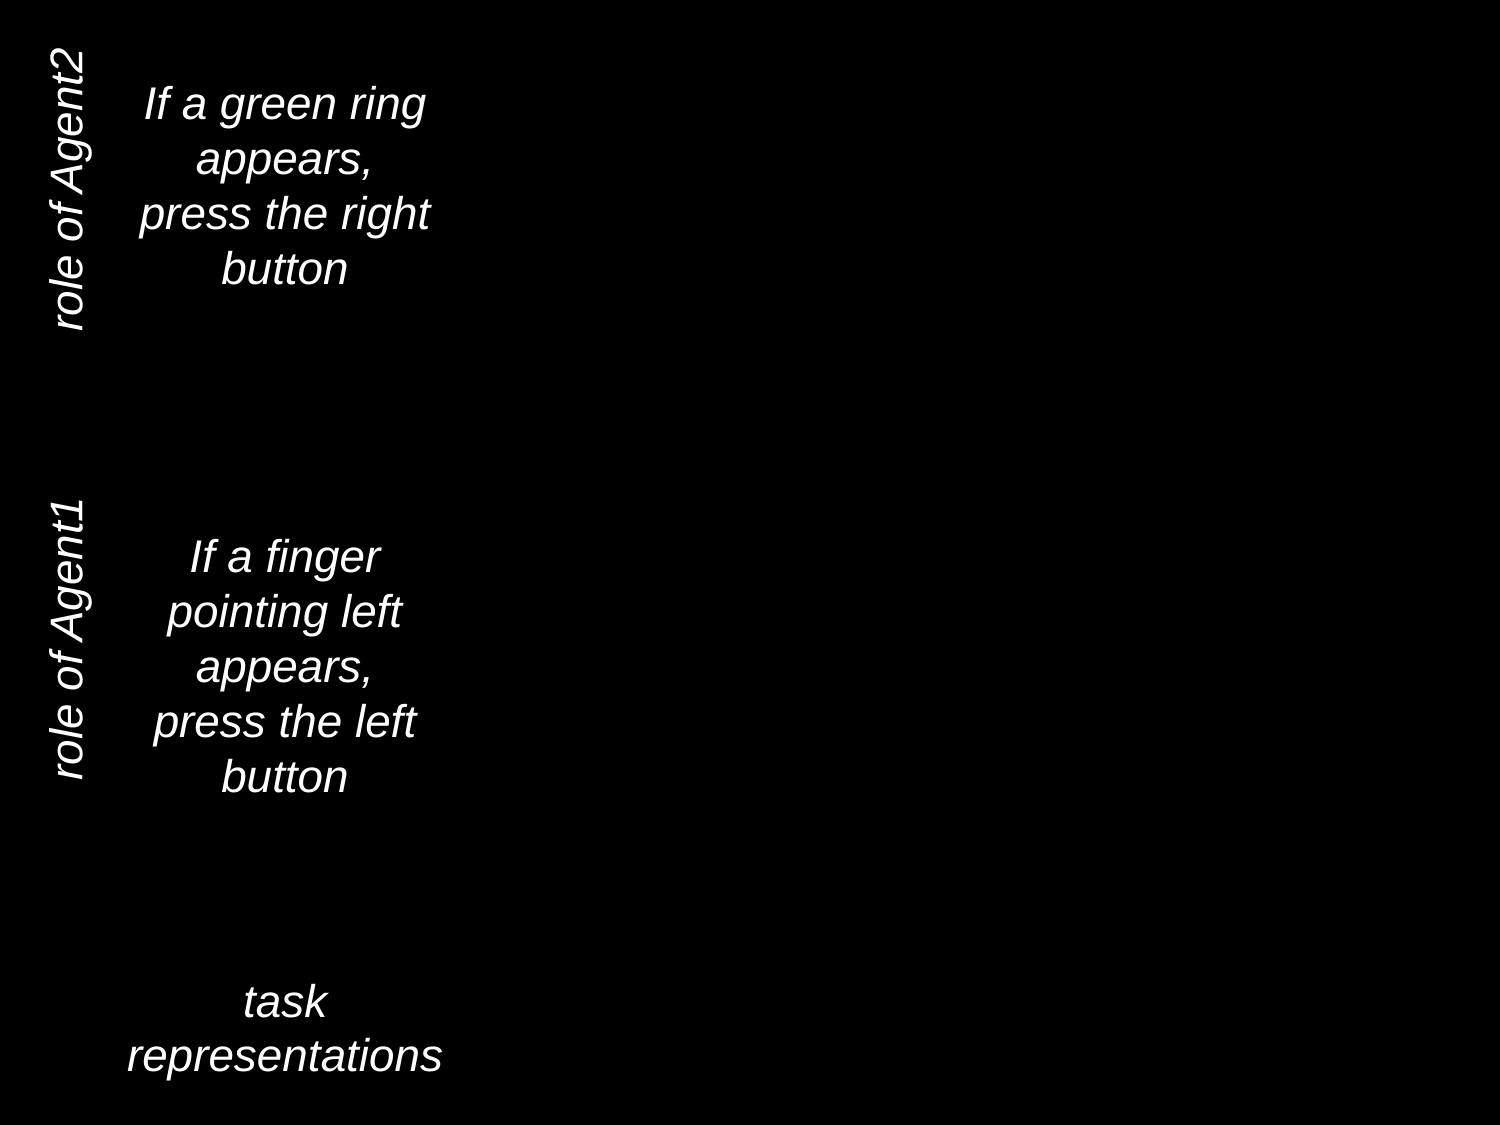

If a green ring appears, press the right button
role of Agent2
If a finger pointing left appears, press the left button
role of Agent1
task representations